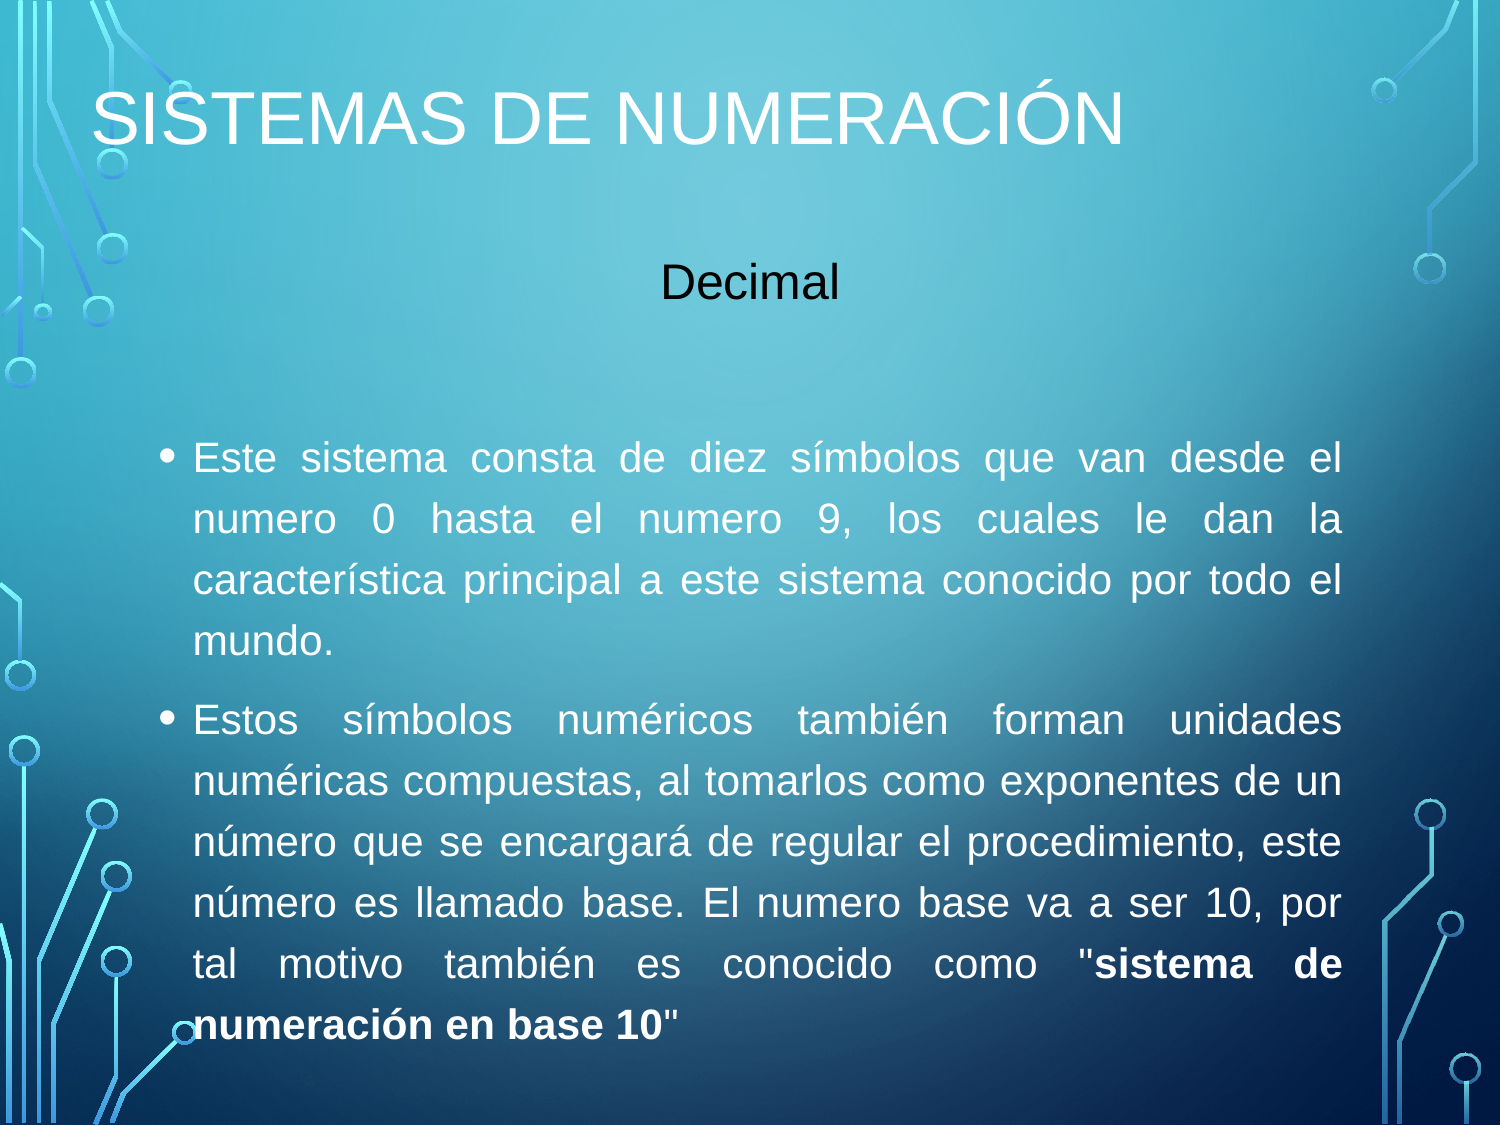

# Sistemas de Numeración
Decimal
Este sistema consta de diez símbolos que van desde el numero 0 hasta el numero 9, los cuales le dan la característica principal a este sistema conocido por todo el mundo.
Estos símbolos numéricos también forman unidades numéricas compuestas, al tomarlos como exponentes de un número que se encargará de regular el procedimiento, este número es llamado base. El numero base va a ser 10, por tal motivo también es conocido como "sistema de numeración en base 10"